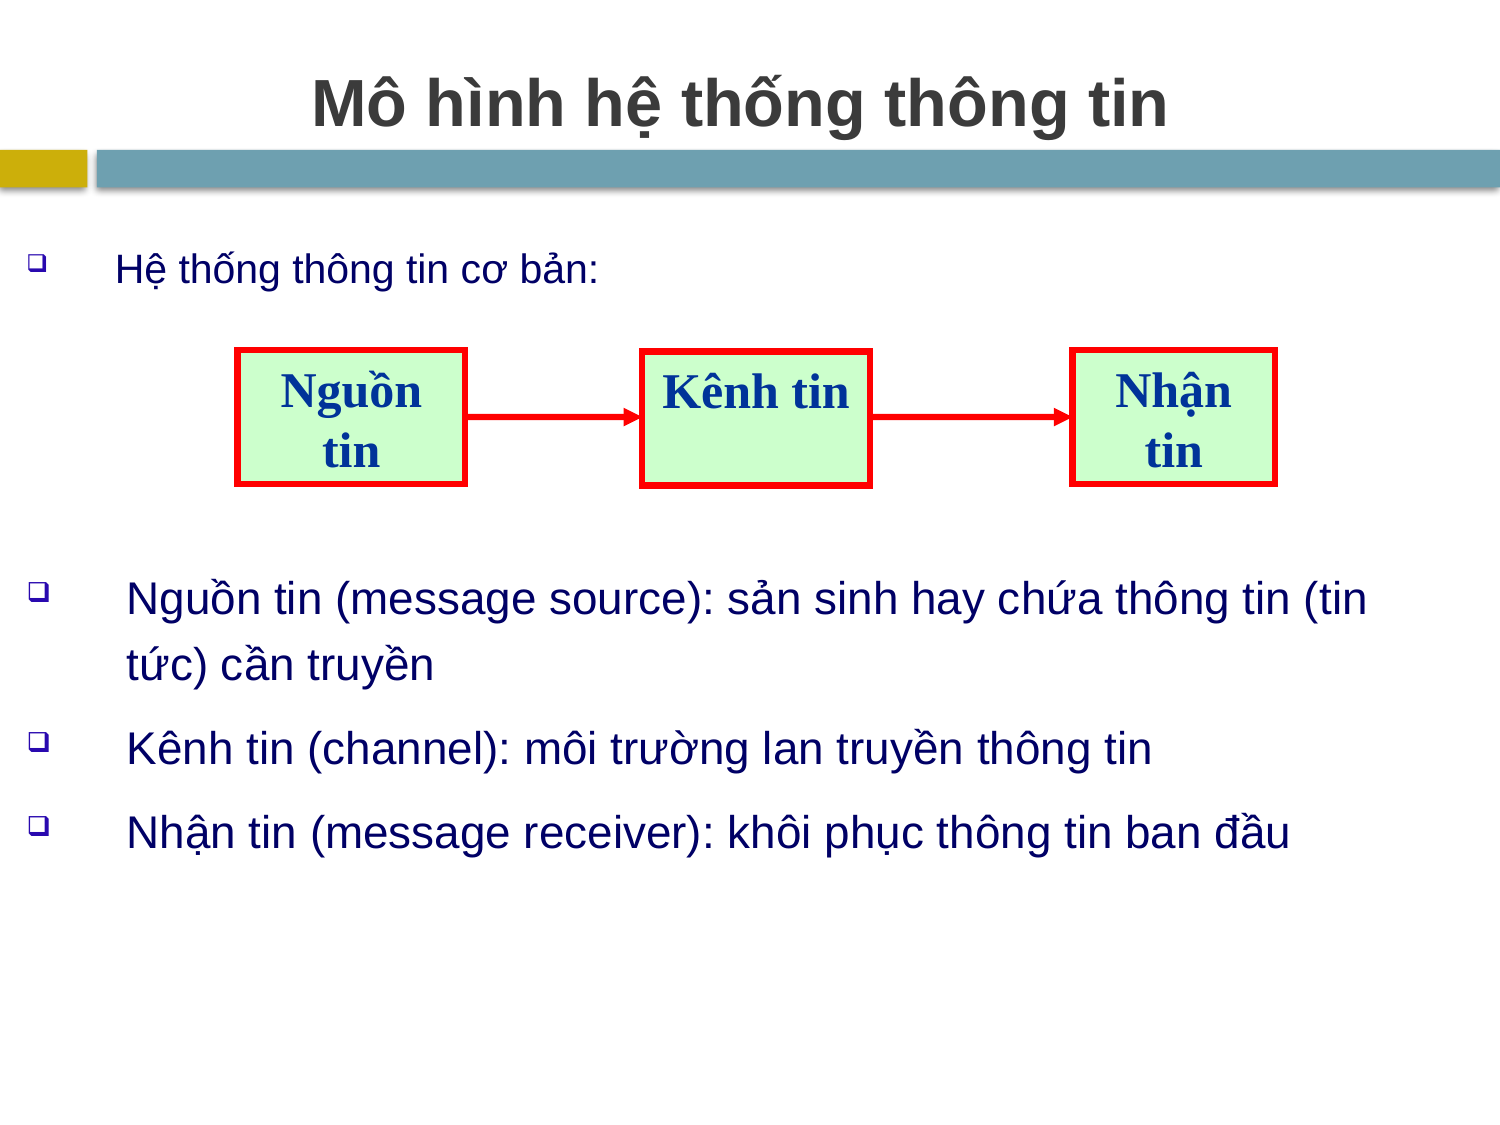

# Mô hình hệ thống thông tin
Hệ thống thông tin cơ bản:

Nguồn tin
Nhận tin
Kênh tin

Nguồn tin (message source): sản sinh hay chứa thông tin (tin tức) cần truyền
Kênh tin (channel): môi trường lan truyền thông tin
Nhận tin (message receiver): khôi phục thông tin ban đầu